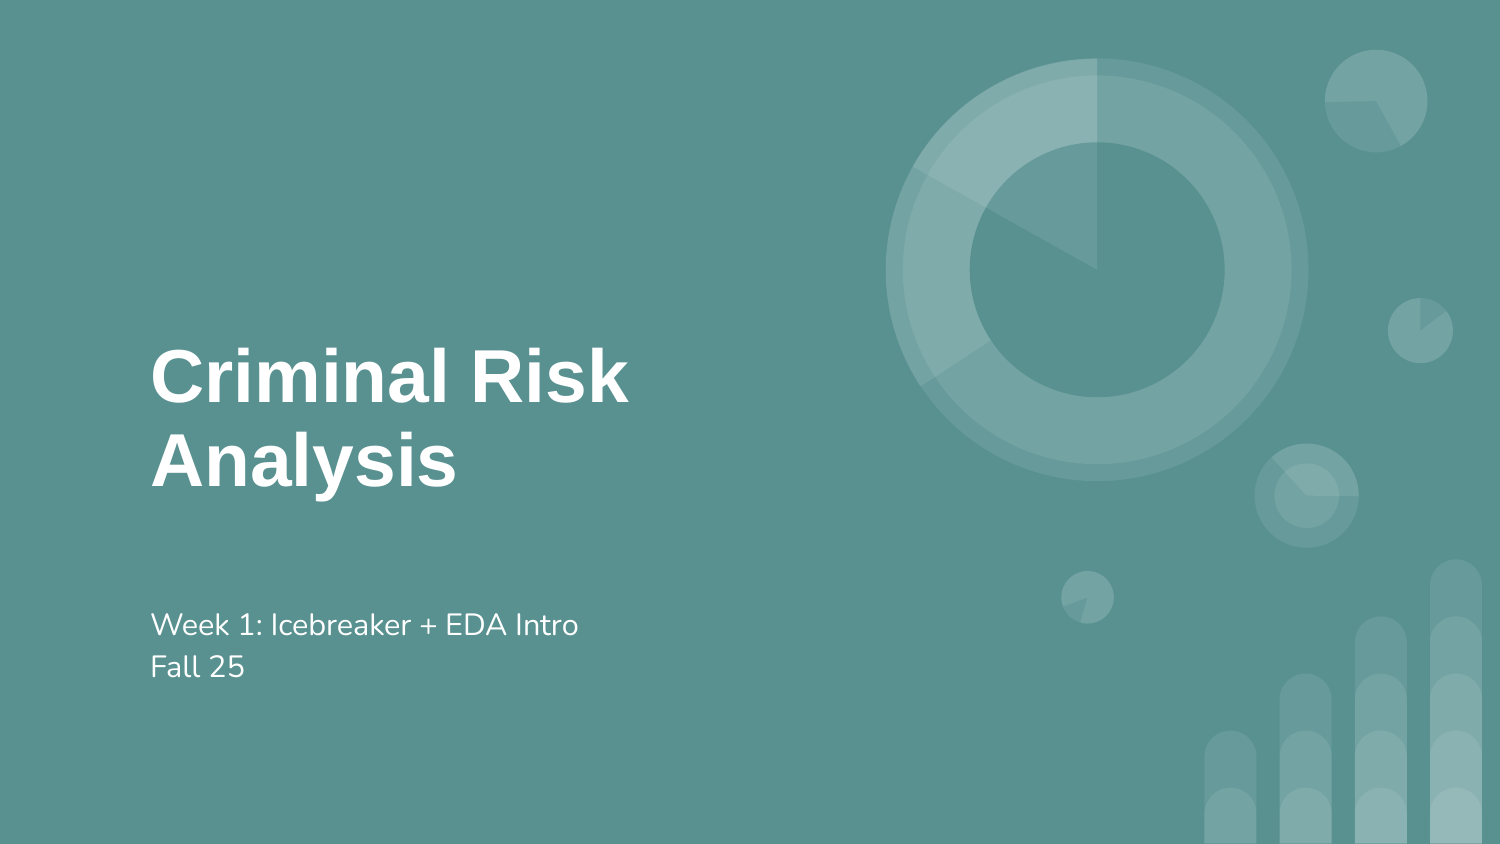

# Criminal Risk
Analysis
Week 1: Icebreaker + EDA Intro
Fall 25